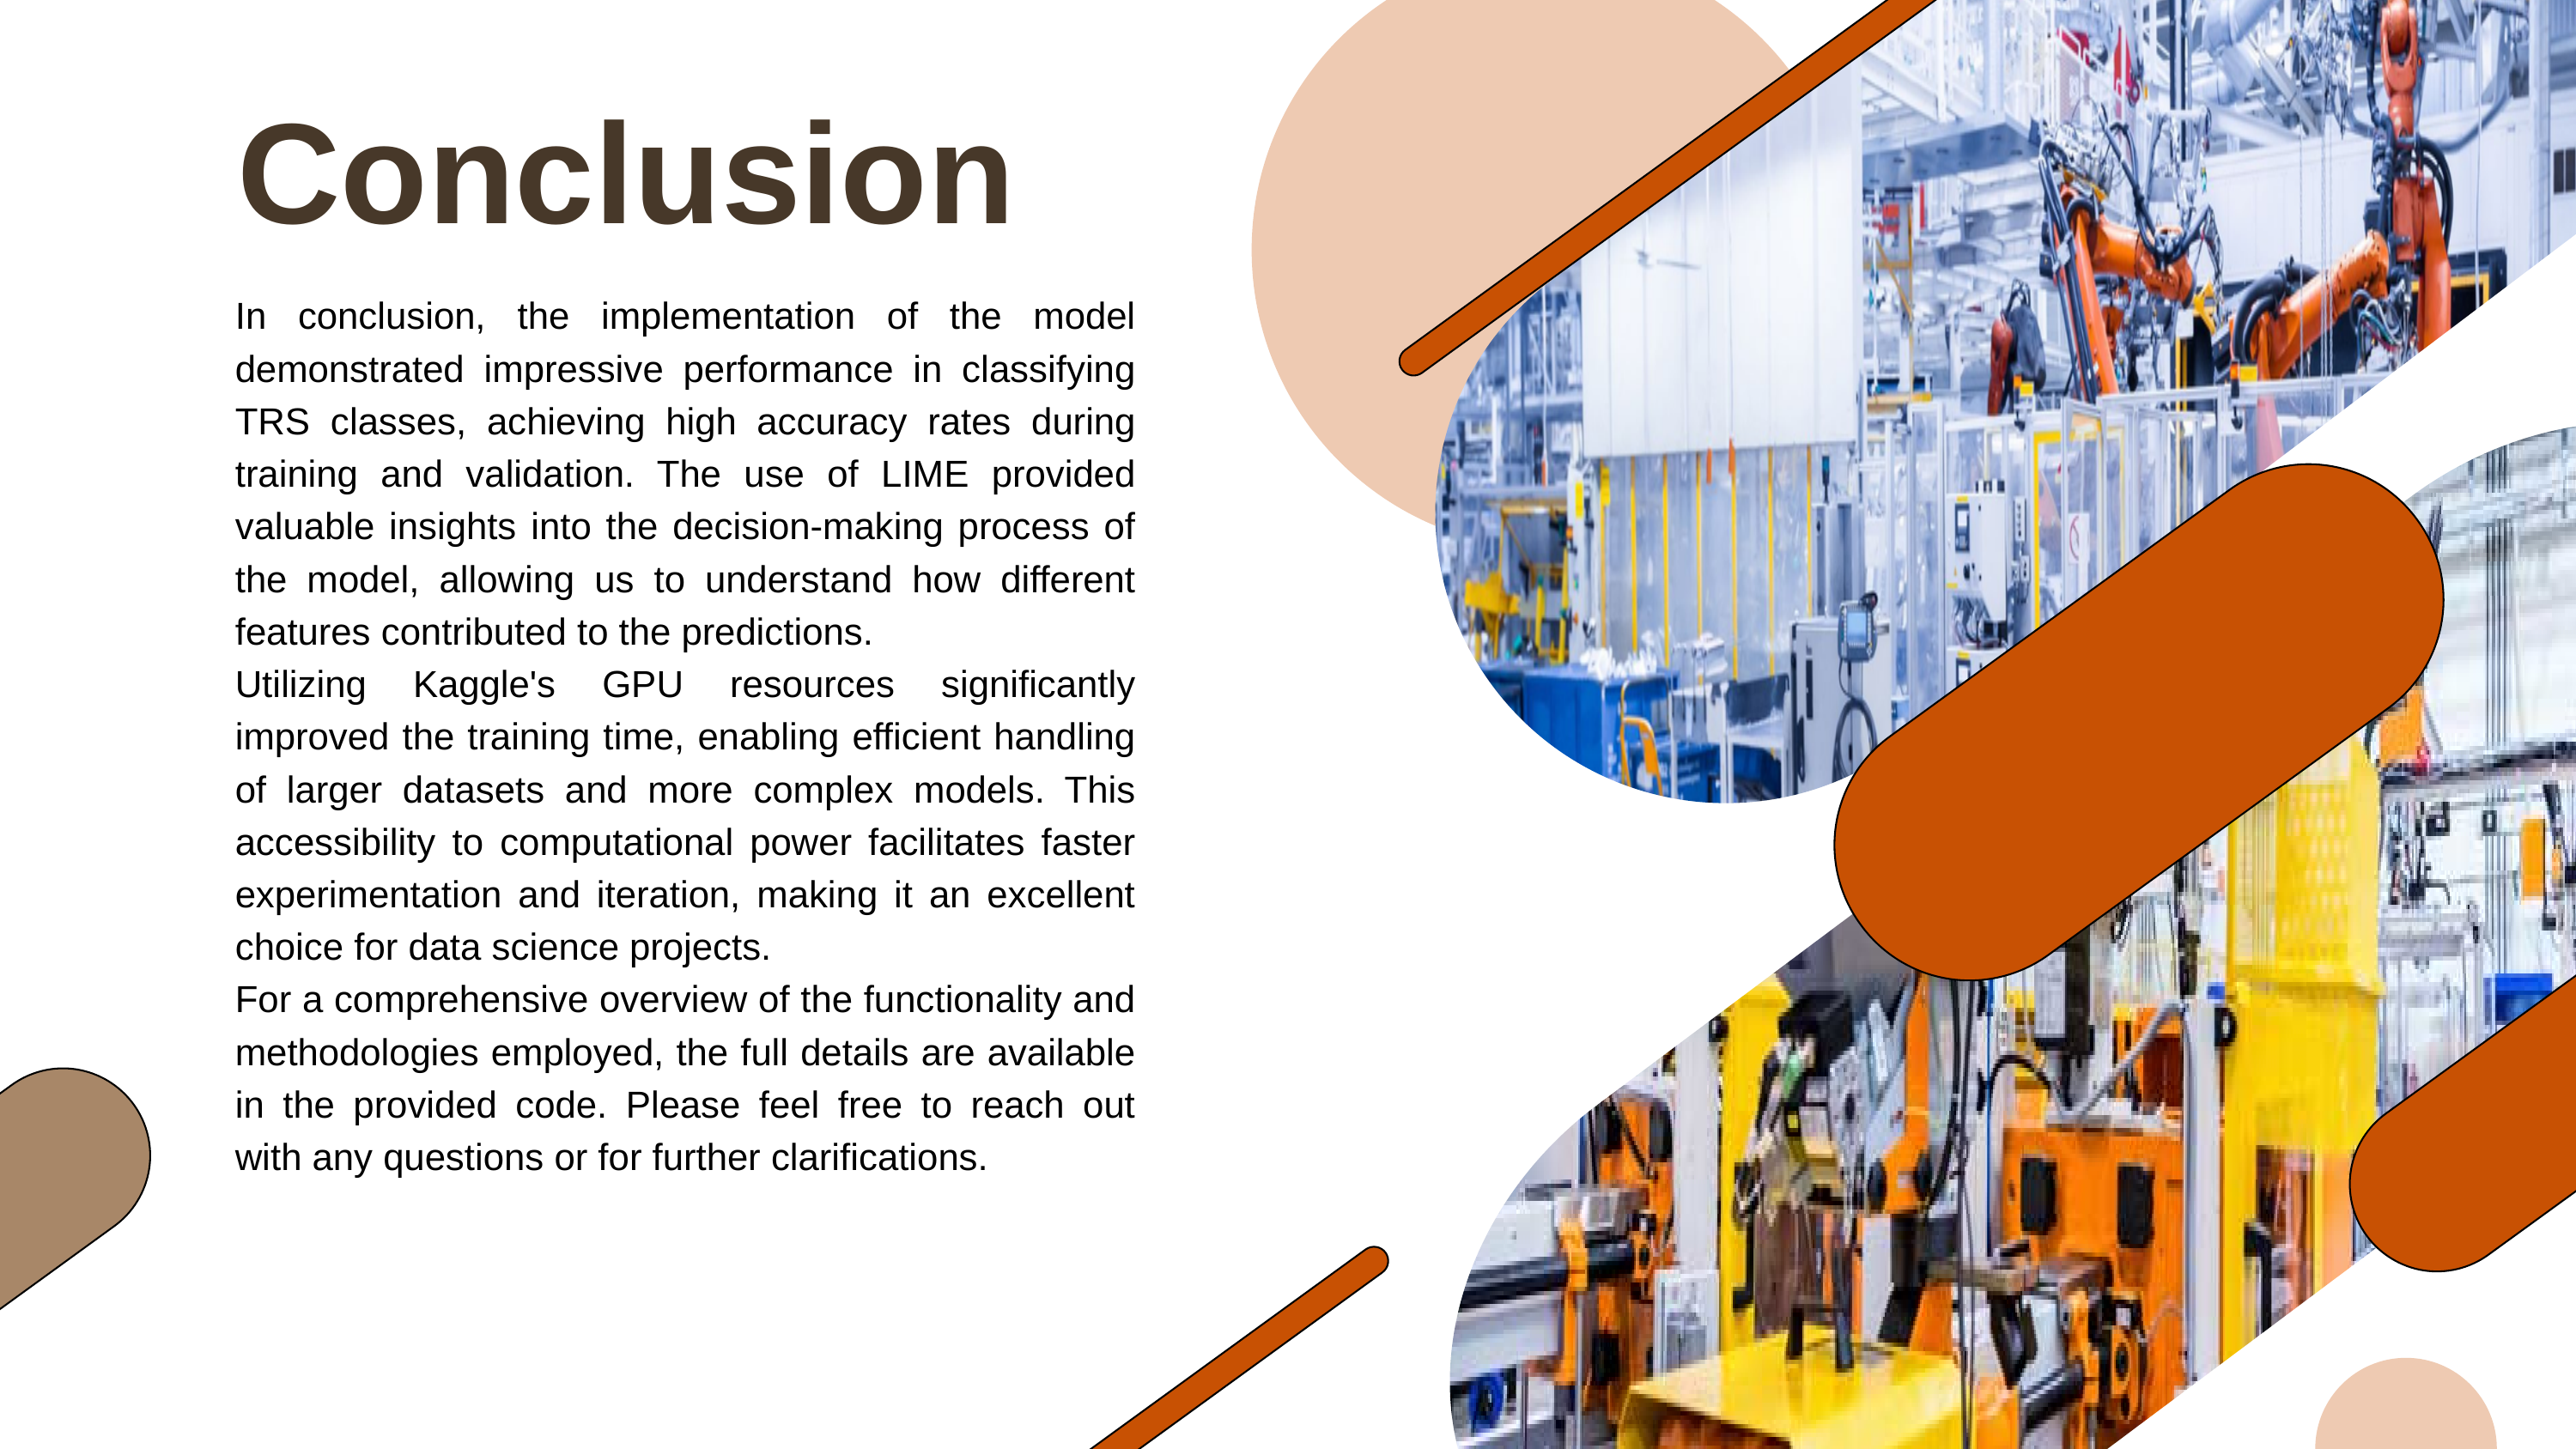

Conclusion
In conclusion, the implementation of the model demonstrated impressive performance in classifying TRS classes, achieving high accuracy rates during training and validation. The use of LIME provided valuable insights into the decision-making process of the model, allowing us to understand how different features contributed to the predictions.
Utilizing Kaggle's GPU resources significantly improved the training time, enabling efficient handling of larger datasets and more complex models. This accessibility to computational power facilitates faster experimentation and iteration, making it an excellent choice for data science projects.
For a comprehensive overview of the functionality and methodologies employed, the full details are available in the provided code. Please feel free to reach out with any questions or for further clarifications.